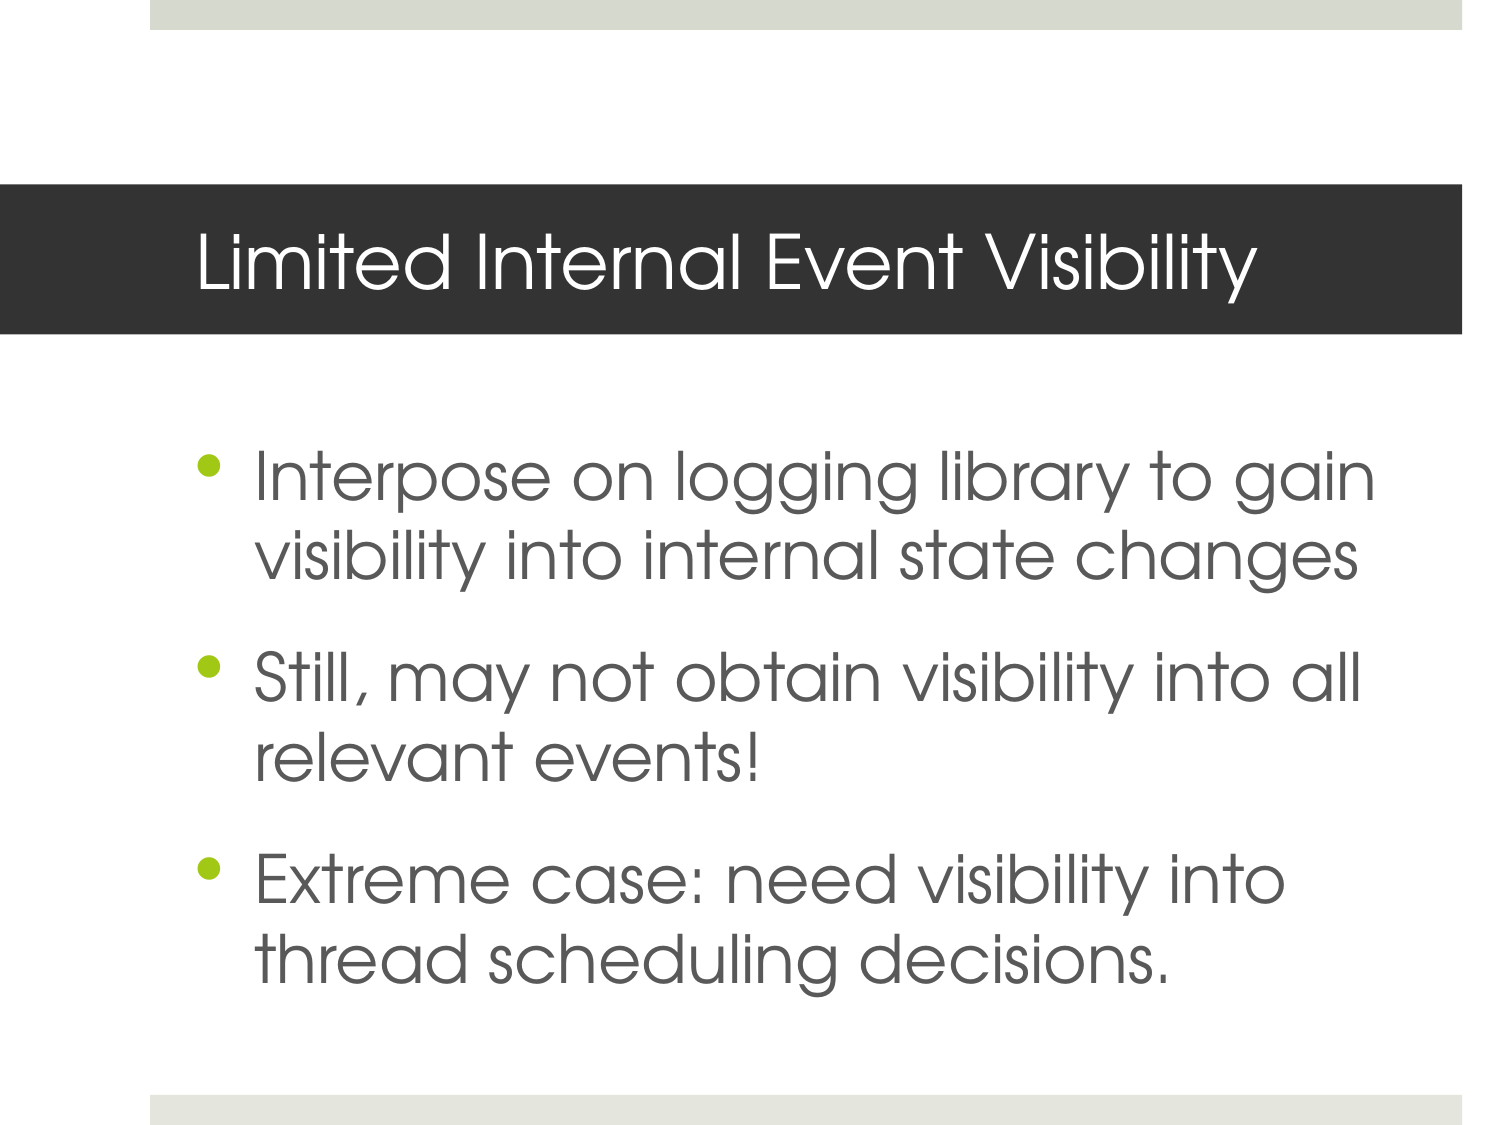

# Limited Internal Event Visibility
Interpose on logging library to gain visibility into internal state changes
Still, may not obtain visibility into all relevant events!
Extreme case: need visibility into thread scheduling decisions.